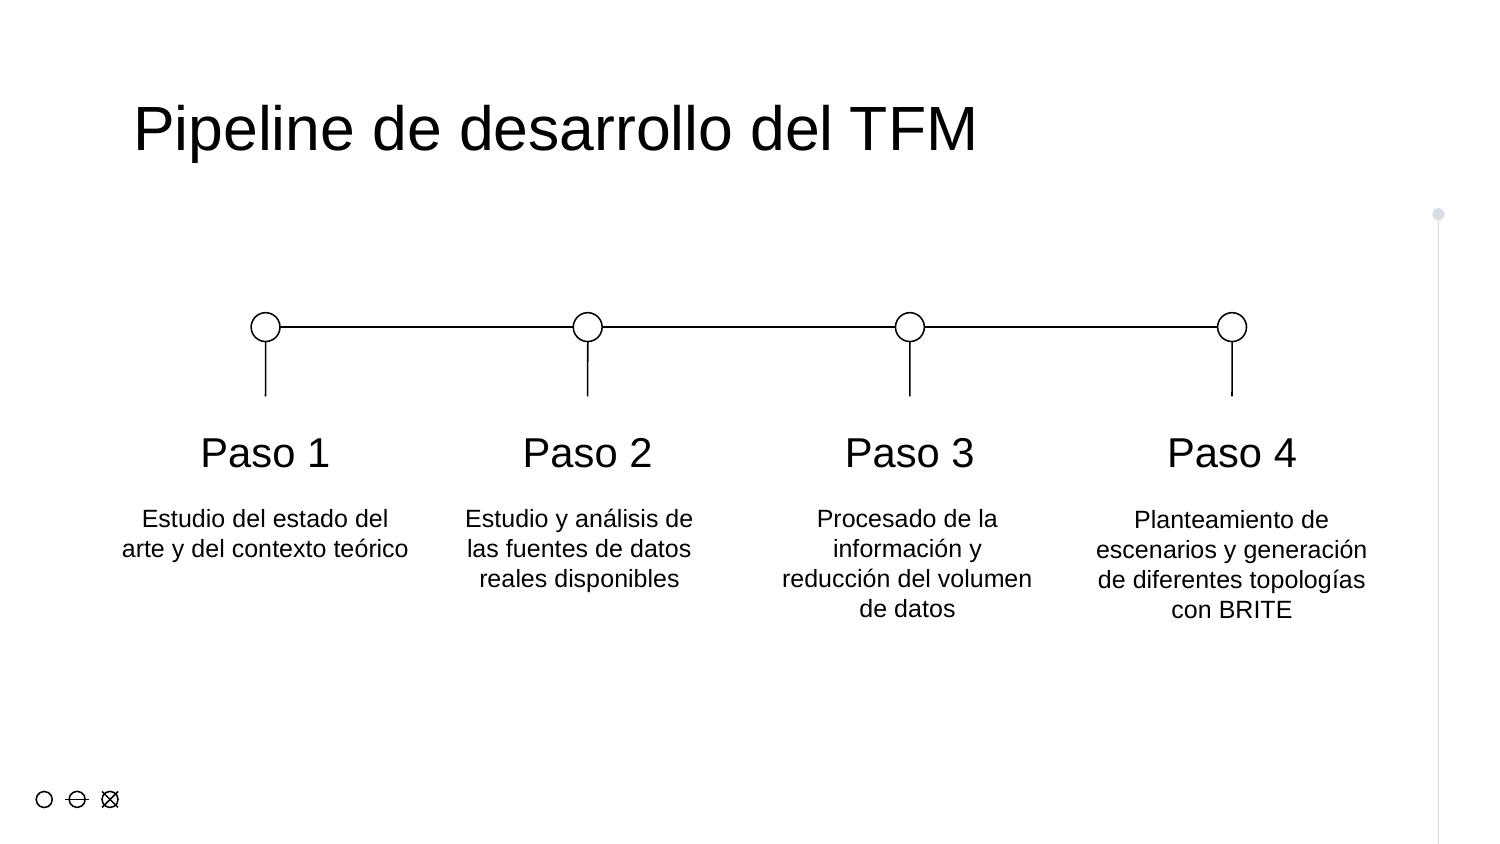

# Pipeline de desarrollo del TFM

Paso 1
Paso 2
Paso 3
Paso 4
Estudio del estado del arte y del contexto teórico
Estudio y análisis de las fuentes de datos reales disponibles
Procesado de la información y reducción del volumen de datos
Planteamiento de escenarios y generación de diferentes topologías con BRITE